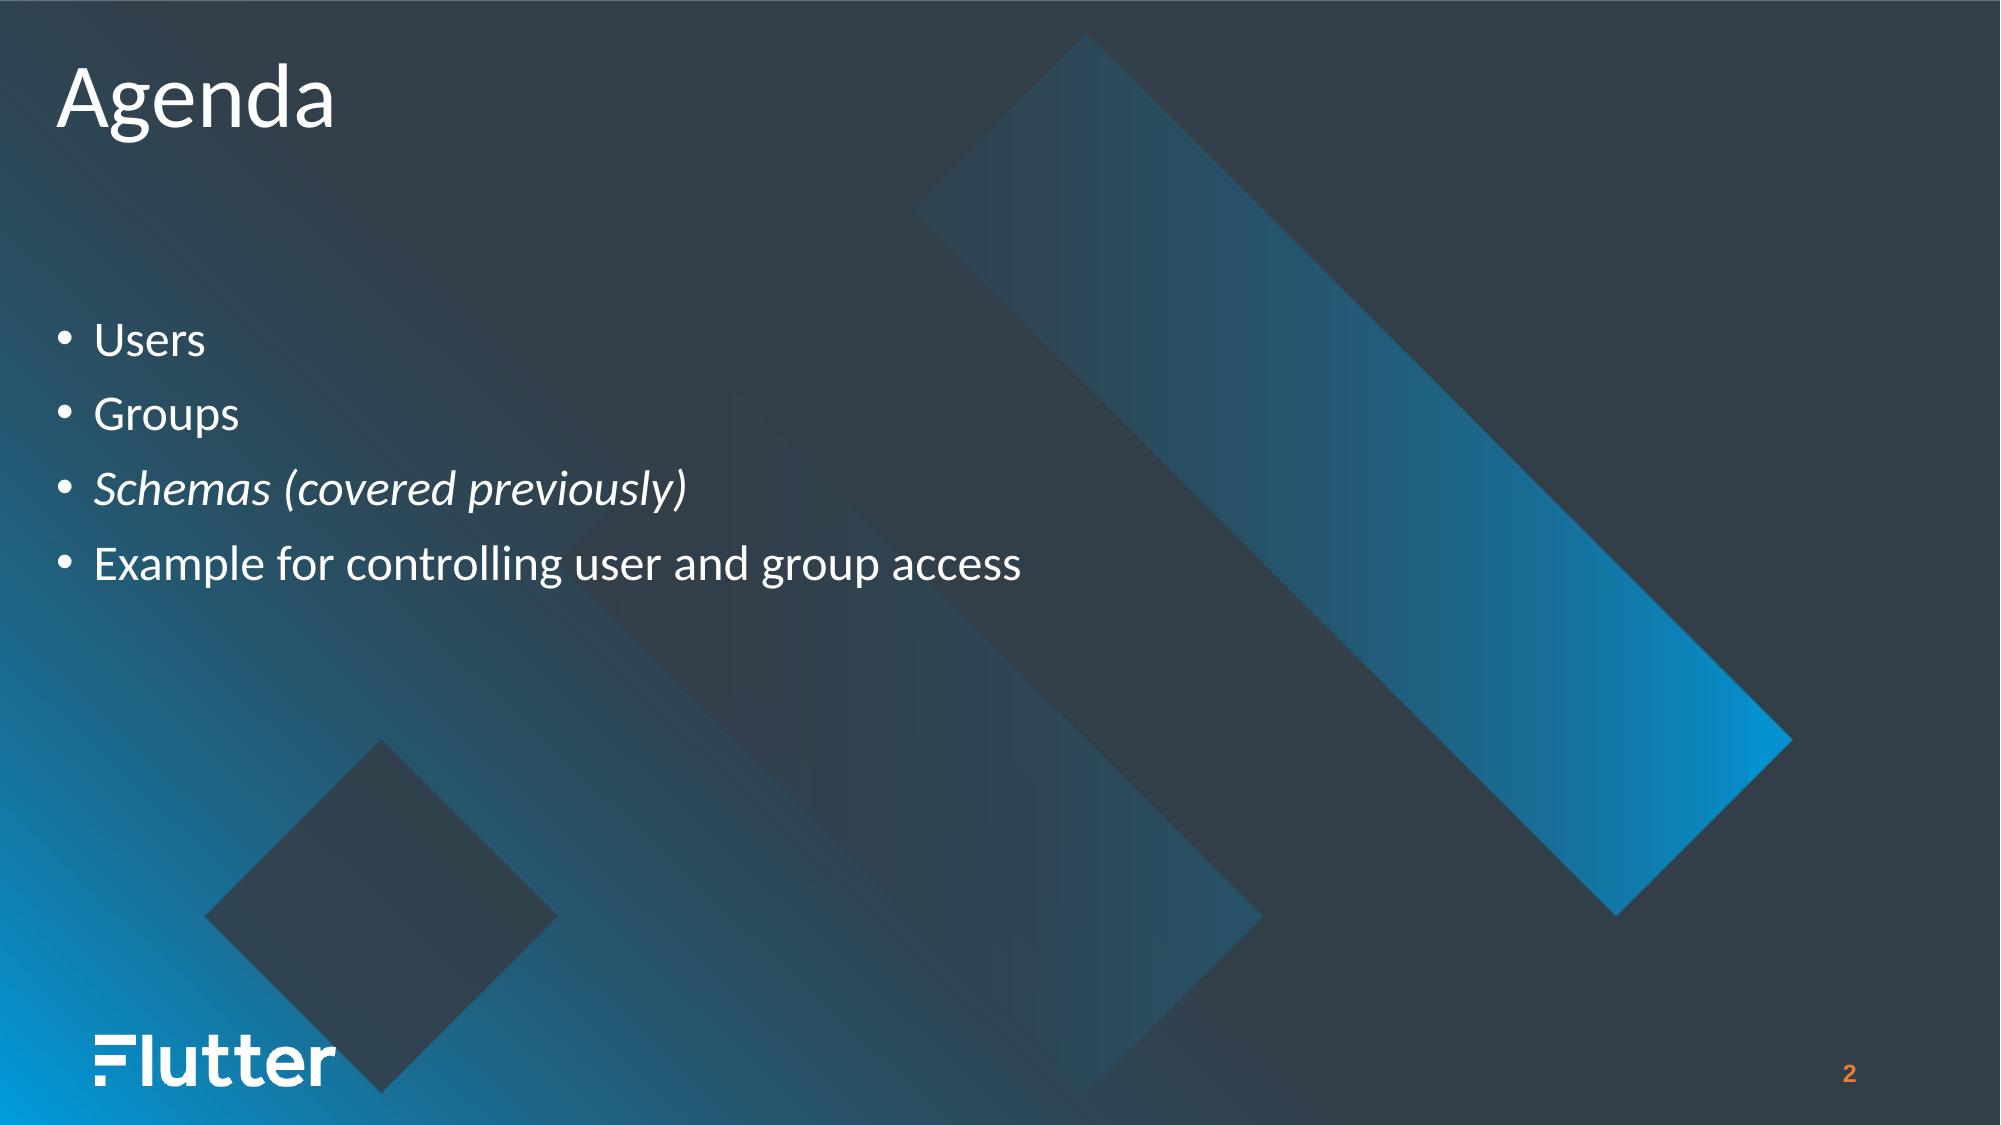

Agenda

Users
Groups
Schemas (covered previously)
Example for controlling user and group access